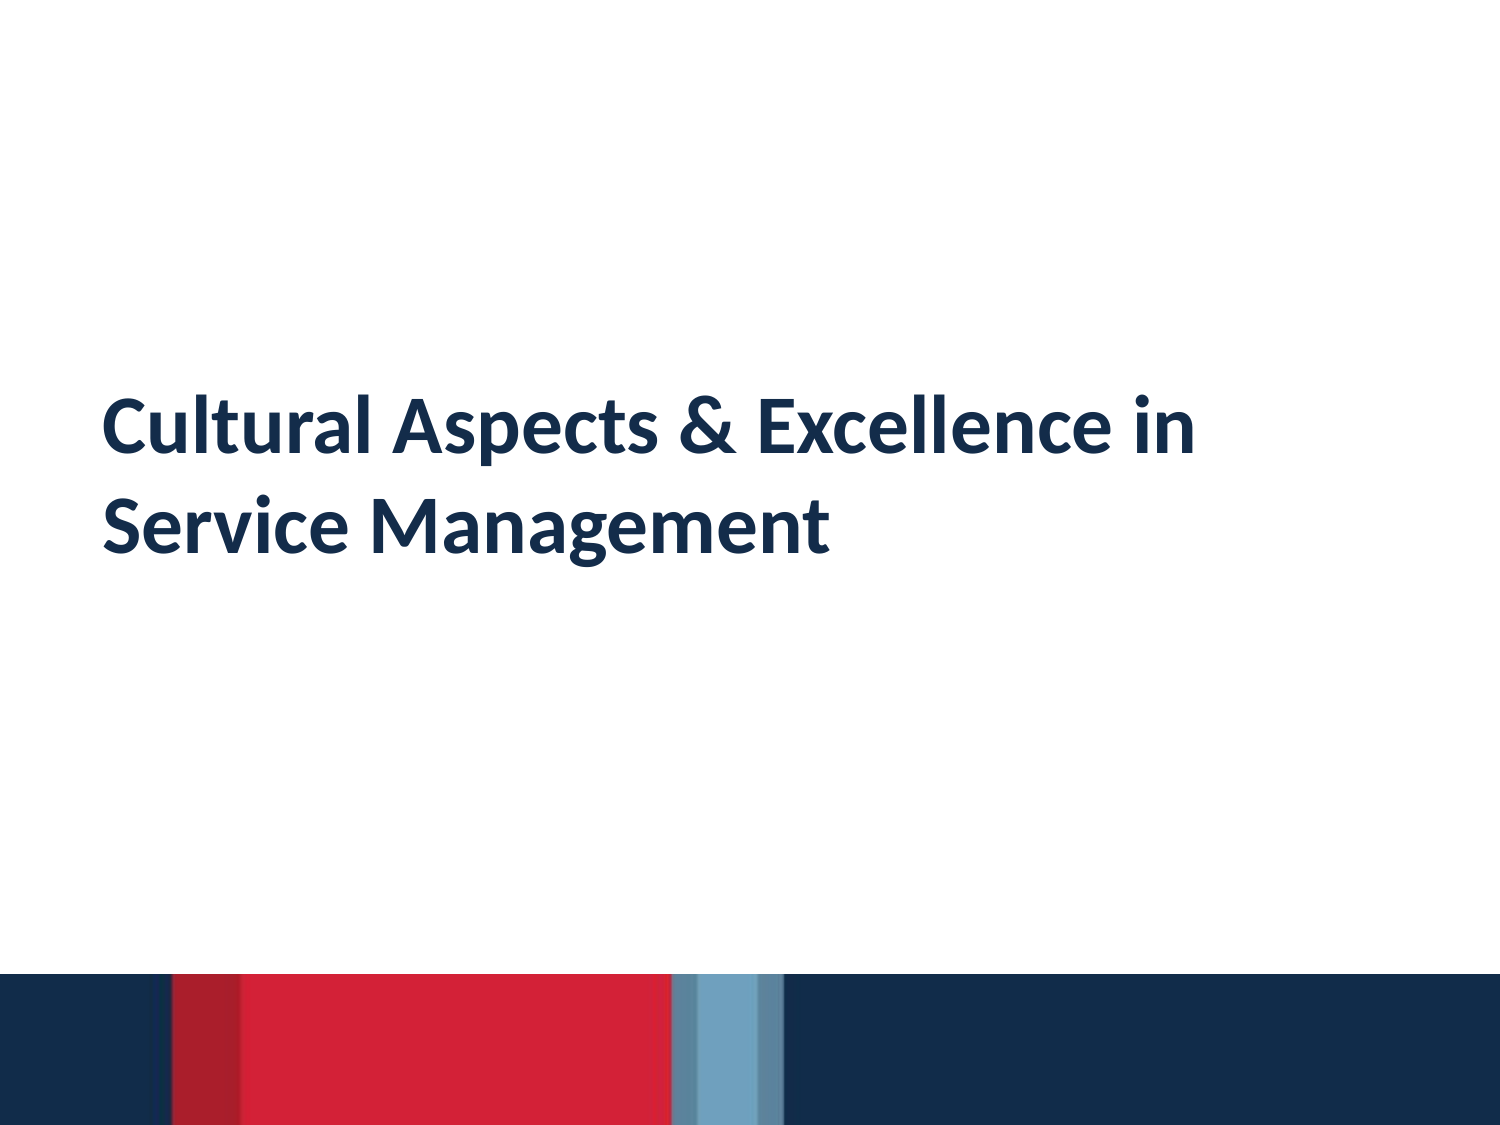

# Cultural Aspects & Excellence in Service Management